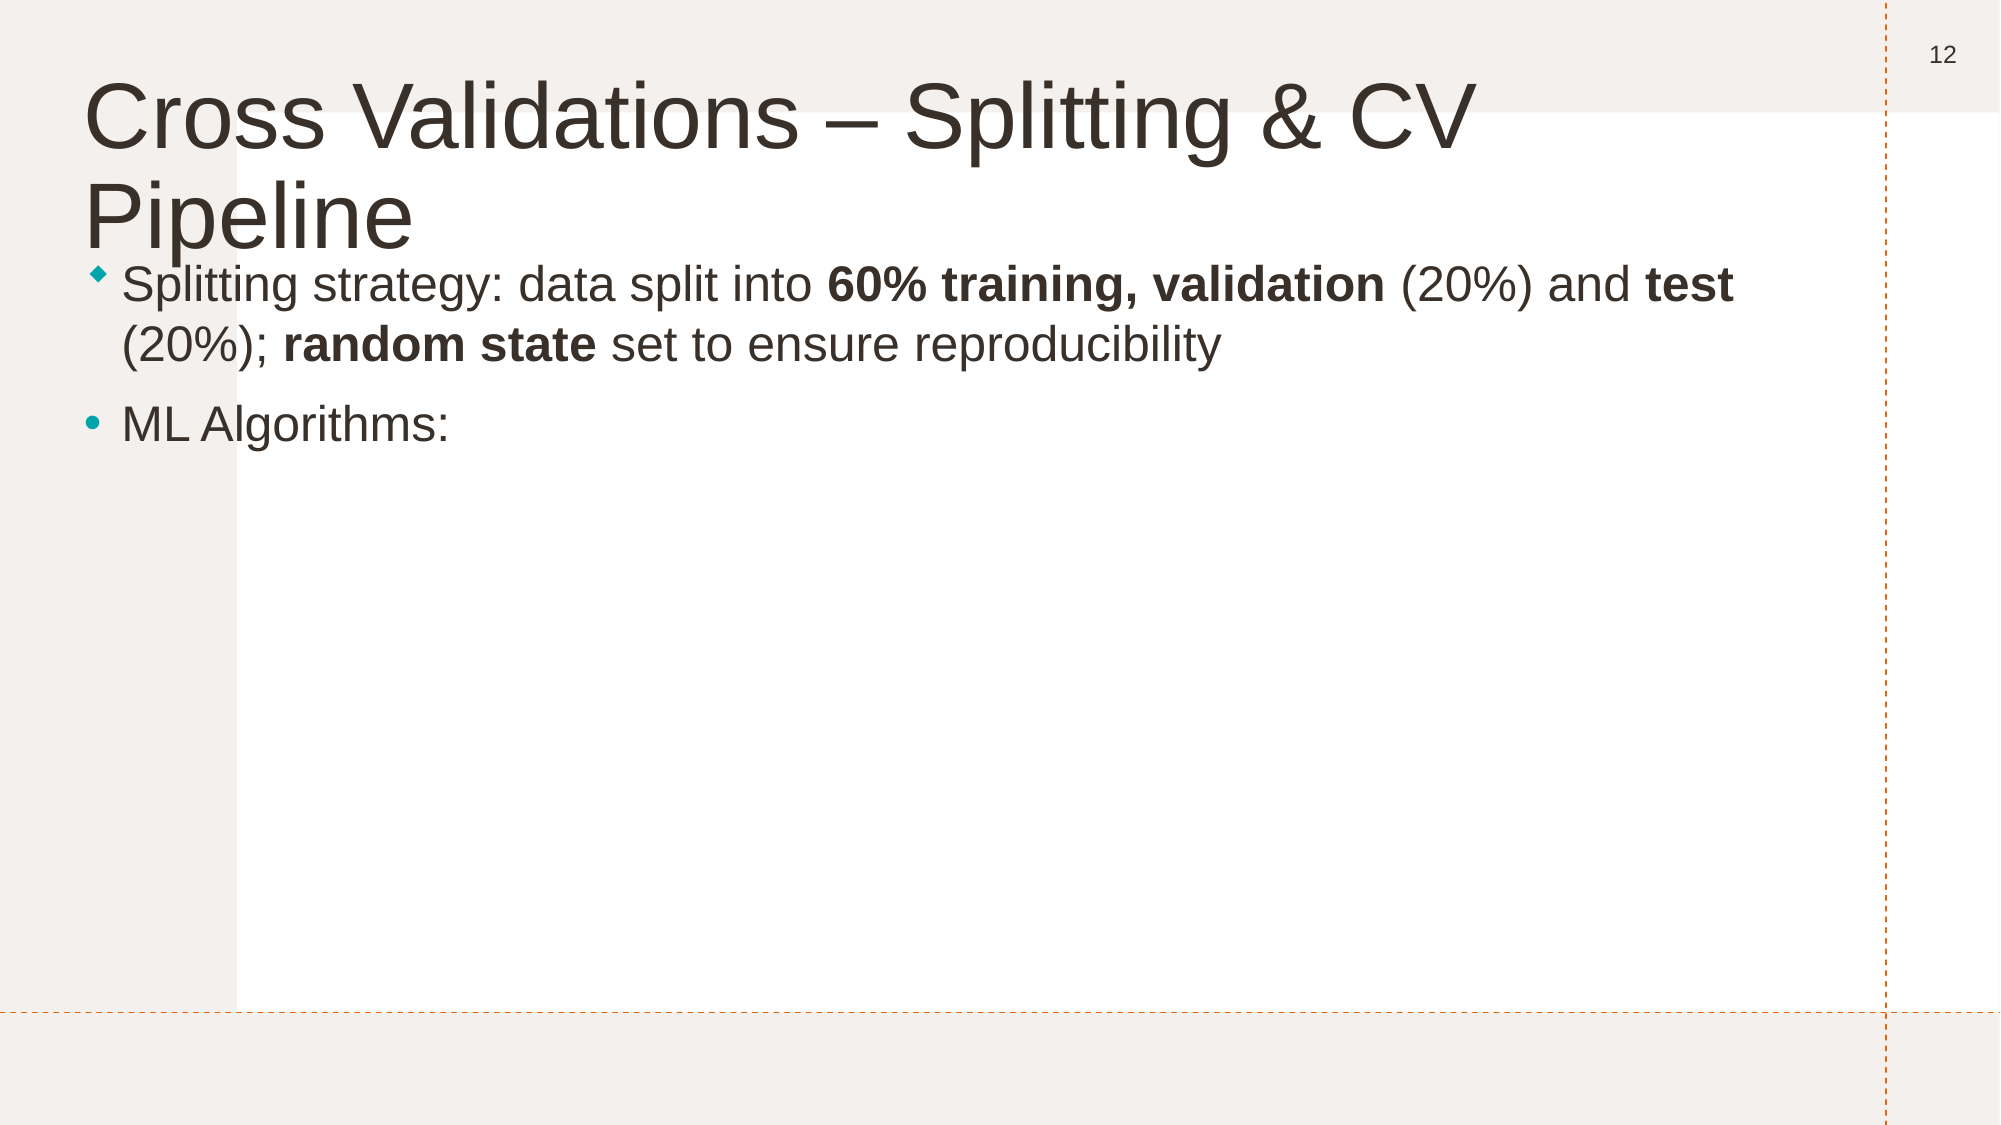

12
# Cross Validations – Splitting & CV Pipeline
Splitting strategy: data split into 60% training, validation (20%) and test (20%); random state set to ensure reproducibility
ML Algorithms: